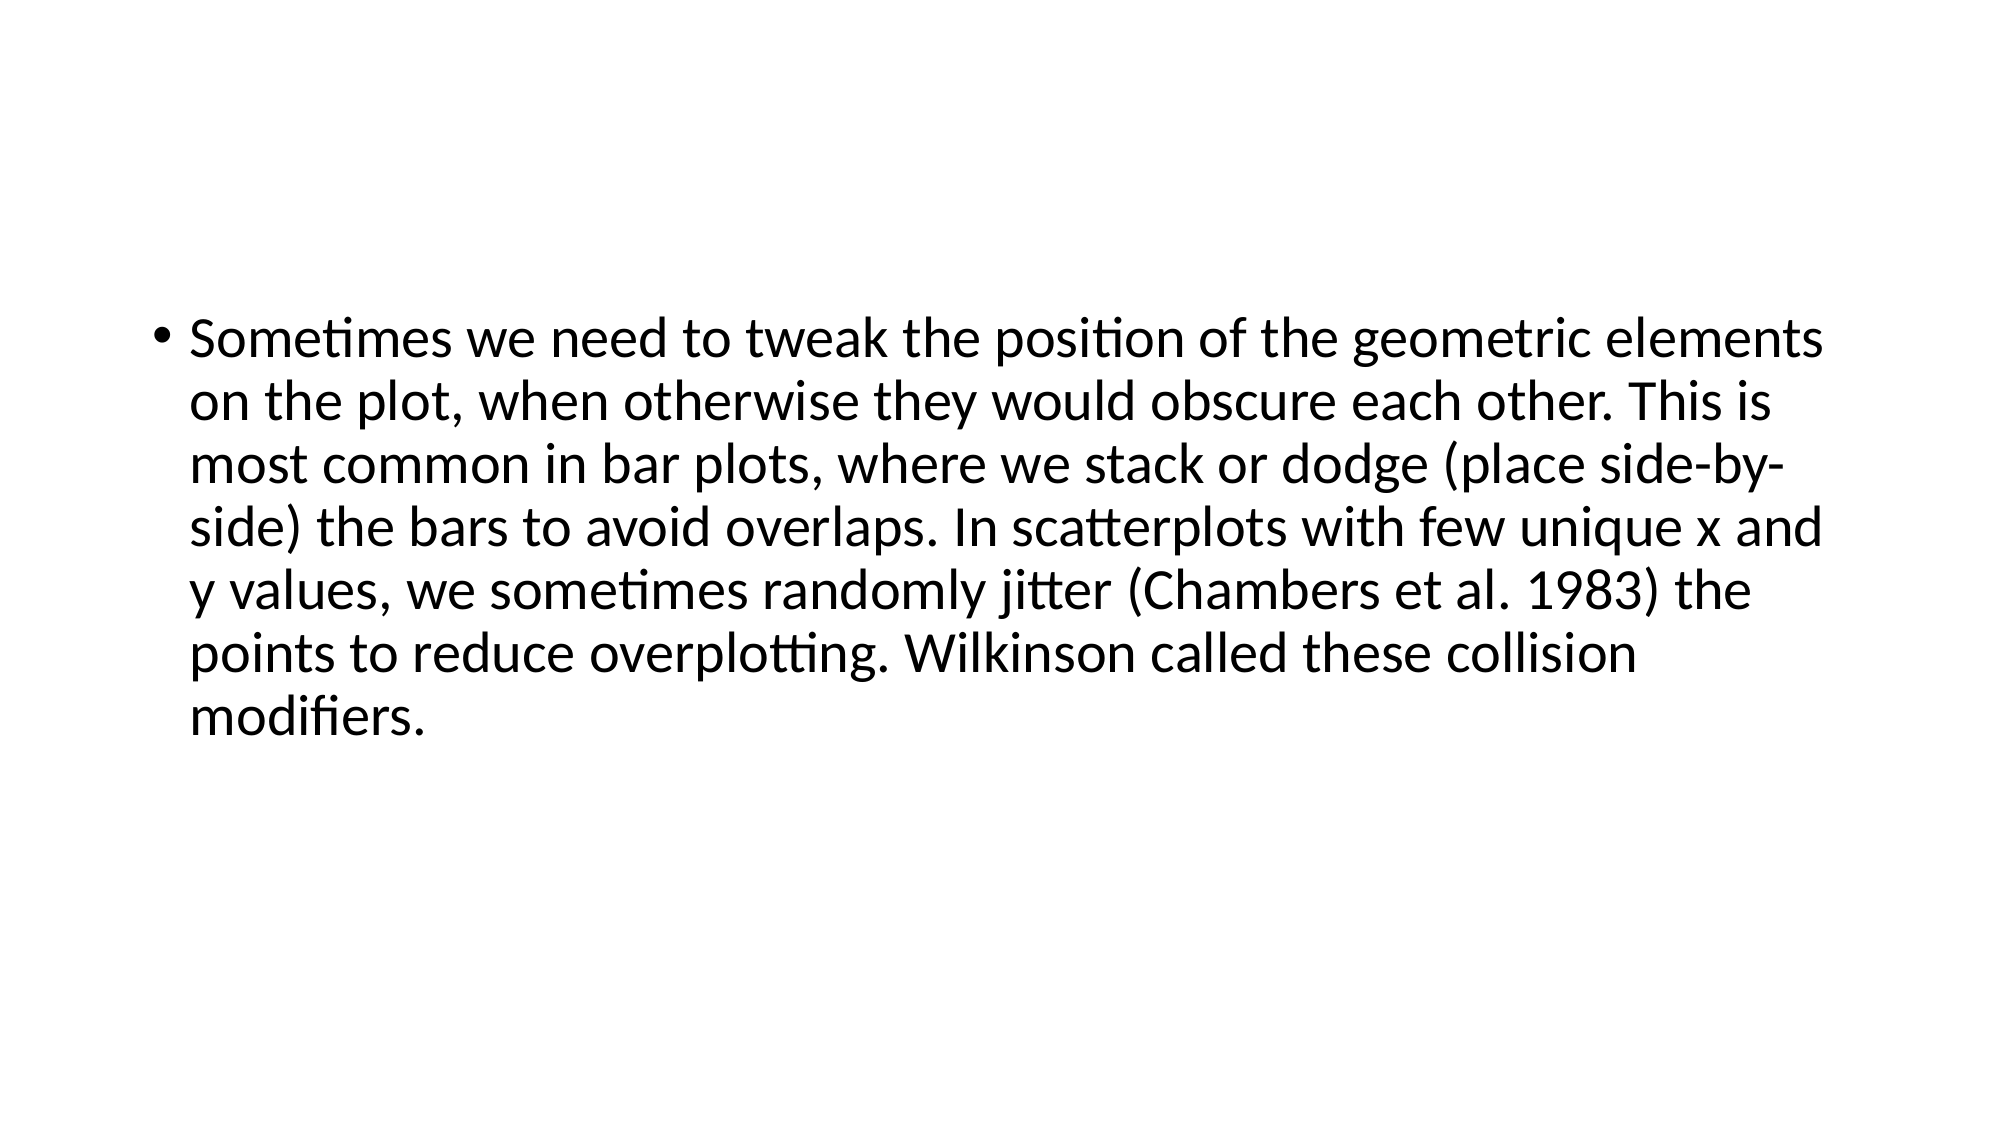

#
Sometimes we need to tweak the position of the geometric elements on the plot, when otherwise they would obscure each other. This is most common in bar plots, where we stack or dodge (place side-by-side) the bars to avoid overlaps. In scatterplots with few unique x and y values, we sometimes randomly jitter (Chambers et al. 1983) the points to reduce overplotting. Wilkinson called these collision modifiers.